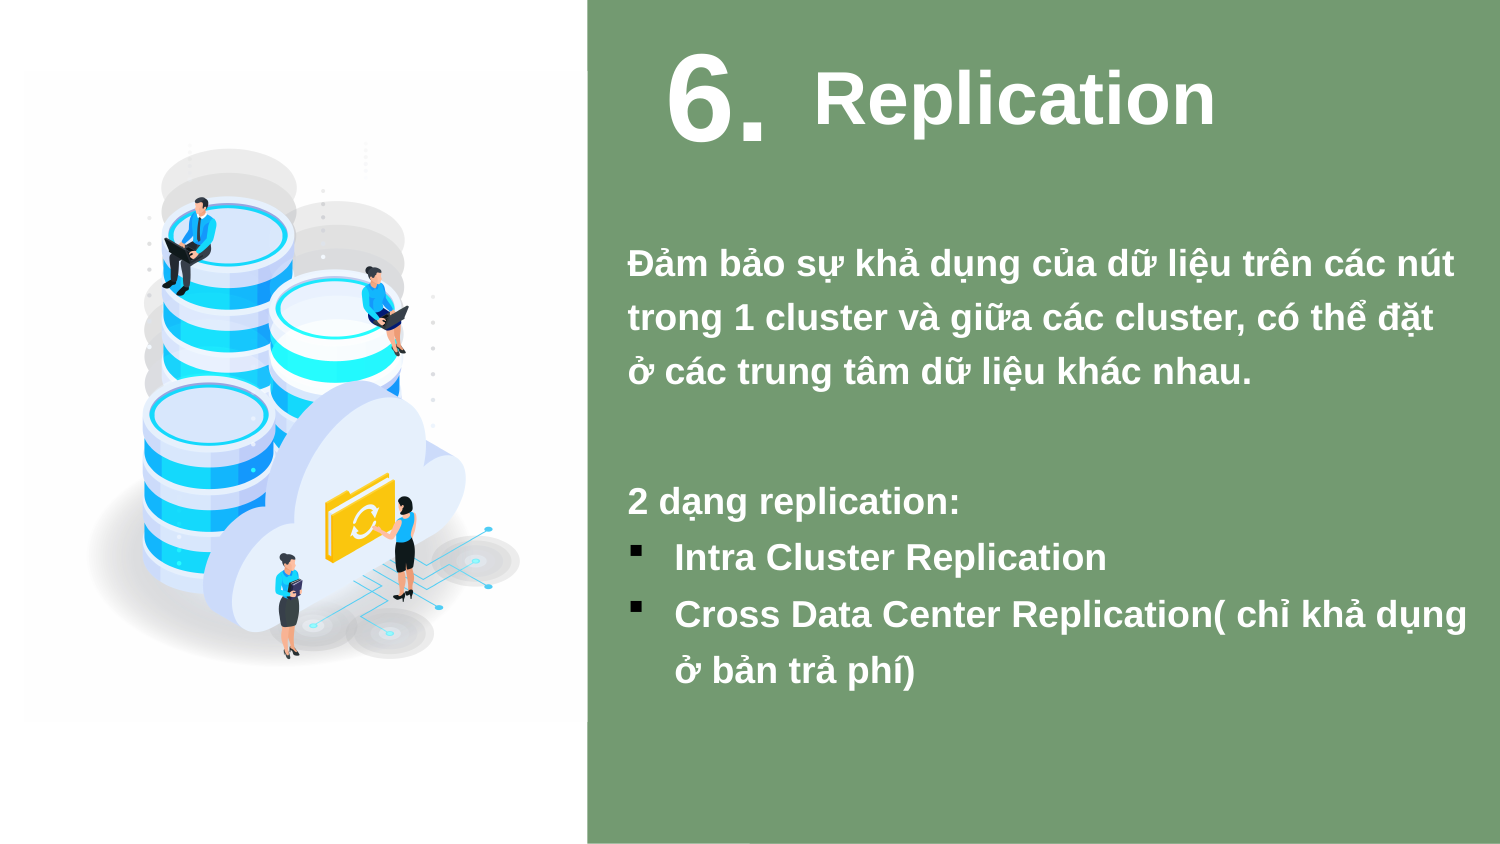

6.
Replication

Đảm bảo sự khả dụng của dữ liệu trên các nút trong 1 cluster và giữa các cluster, có thể đặt ở các trung tâm dữ liệu khác nhau.
2 dạng replication:
Intra Cluster Replication
Cross Data Center Replication( chỉ khả dụng ở bản trả phí)